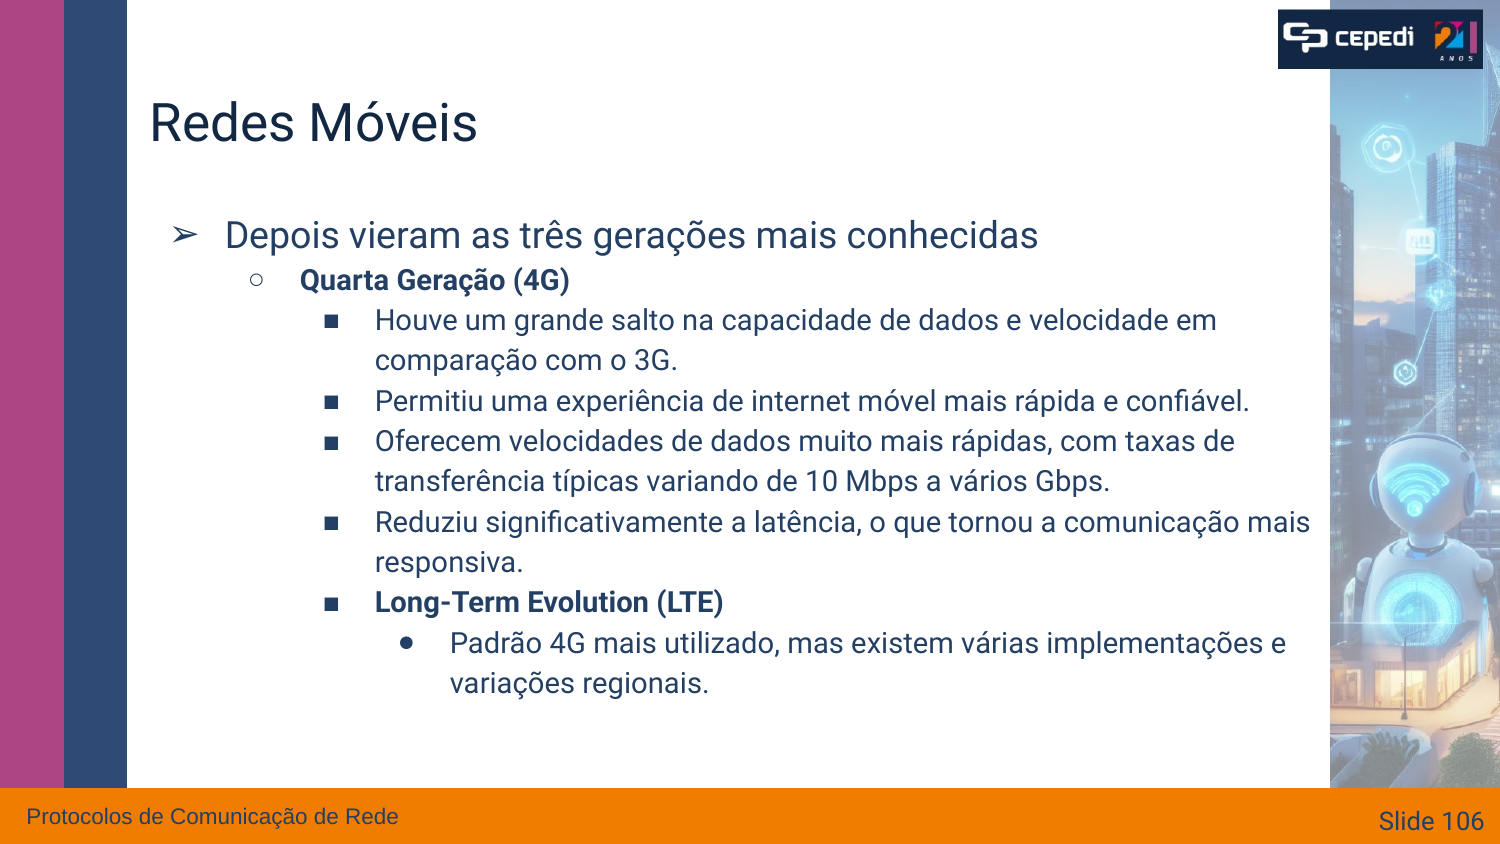

# Redes Móveis
Depois vieram as três gerações mais conhecidas
Quarta Geração (4G)
Houve um grande salto na capacidade de dados e velocidade em comparação com o 3G.
Permitiu uma experiência de internet móvel mais rápida e confiável.
Oferecem velocidades de dados muito mais rápidas, com taxas de transferência típicas variando de 10 Mbps a vários Gbps.
Reduziu significativamente a latência, o que tornou a comunicação mais responsiva.
Long-Term Evolution (LTE)
Padrão 4G mais utilizado, mas existem várias implementações e variações regionais.
Protocolos de Comunicação de Rede
Slide 106